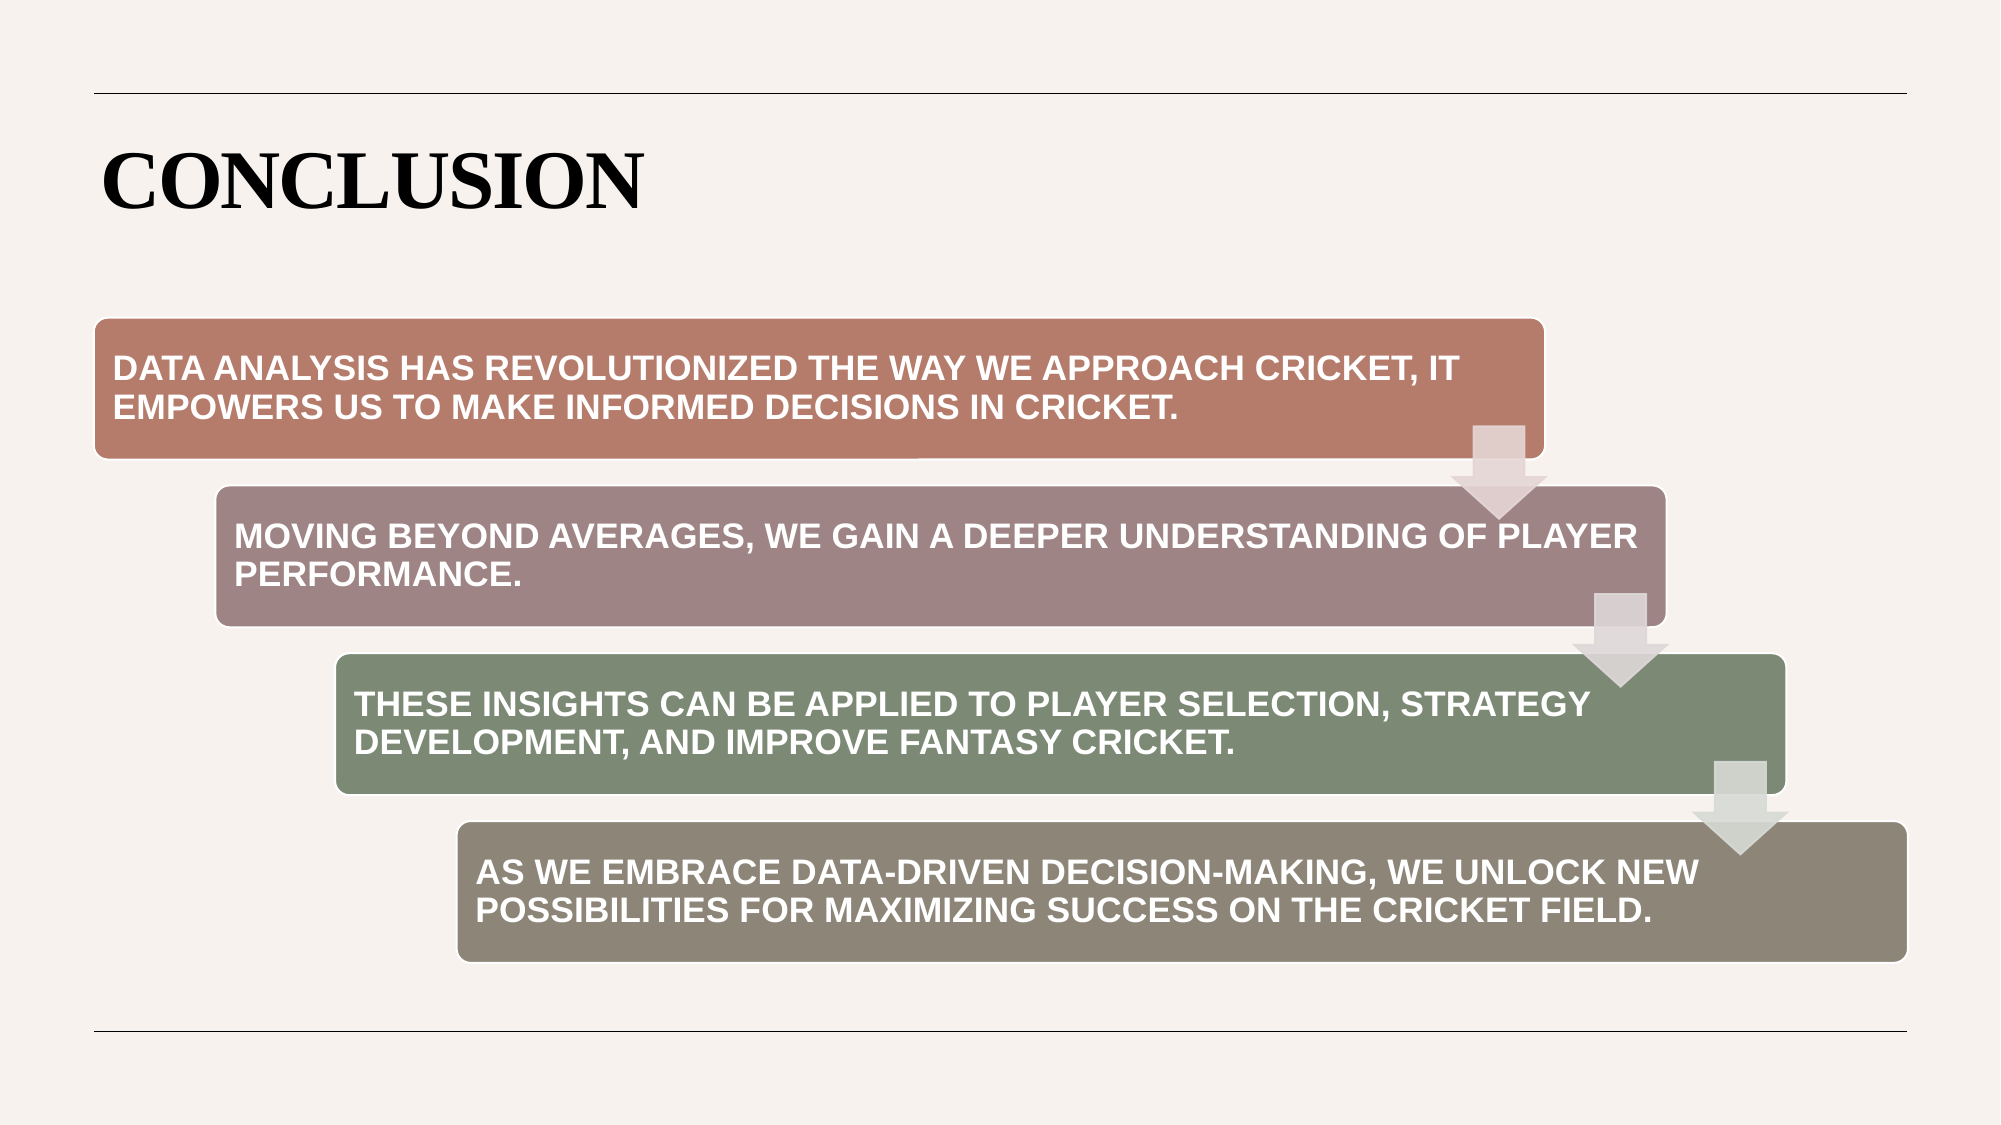

# CONCLUSION
Data analysis has revolutionized the way we approach cricket, it empowers us to make informed decisions in cricket.
Moving beyond averages, we gain a deeper understanding of player performance.
These insights can be applied to player selection, strategy development, and improve fantasy cricket.
As we embrace data-driven decision-making, we unlock new possibilities for maximizing success on the cricket field.